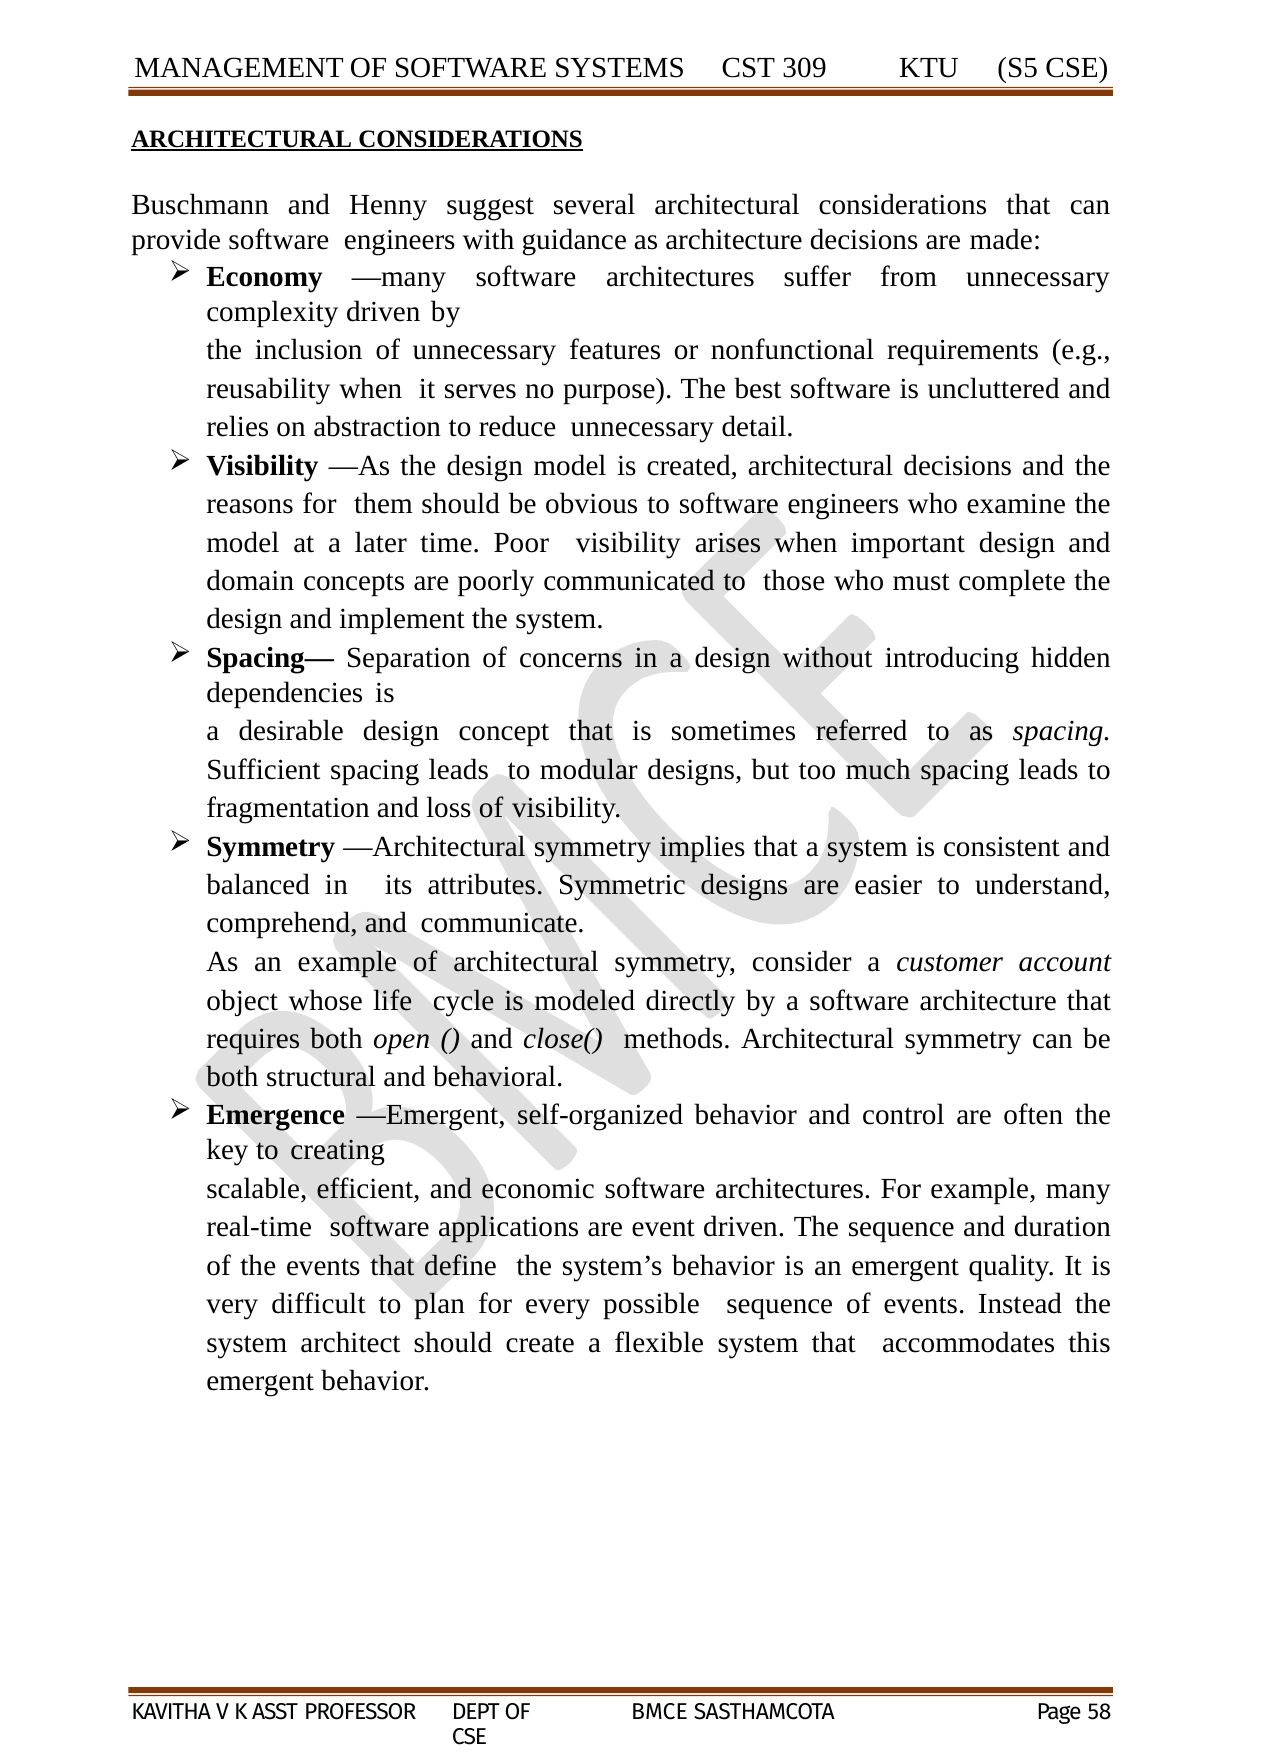

MANAGEMENT OF SOFTWARE SYSTEMS
CST 309
KTU	(S5 CSE)

ARCHITECTURAL CONSIDERATIONS

Buschmann and Henny suggest several architectural considerations that can provide software  engineers with guidance as architecture decisions are made:
Economy —many software architectures suffer from unnecessary complexity driven by
the inclusion of unnecessary features or nonfunctional requirements (e.g., reusability when  it serves no purpose). The best software is uncluttered and relies on abstraction to reduce  unnecessary detail.
Visibility —As the design model is created, architectural decisions and the reasons for  them should be obvious to software engineers who examine the model at a later time. Poor  visibility arises when important design and domain concepts are poorly communicated to  those who must complete the design and implement the system.
Spacing— Separation of concerns in a design without introducing hidden dependencies is
a desirable design concept that is sometimes referred to as spacing. Sufficient spacing leads  to modular designs, but too much spacing leads to fragmentation and loss of visibility.
Symmetry —Architectural symmetry implies that a system is consistent and balanced in  its attributes. Symmetric designs are easier to understand, comprehend, and communicate.
As an example of architectural symmetry, consider a customer account object whose life  cycle is modeled directly by a software architecture that requires both open () and close()  methods. Architectural symmetry can be both structural and behavioral.
Emergence —Emergent, self-organized behavior and control are often the key to creating
scalable, efficient, and economic software architectures. For example, many real-time  software applications are event driven. The sequence and duration of the events that define  the system’s behavior is an emergent quality. It is very difficult to plan for every possible  sequence of events. Instead the system architect should create a flexible system that  accommodates this emergent behavior.

KAVITHA V K ASST PROFESSOR
DEPT OF CSE
BMCE SASTHAMCOTA
Page 58